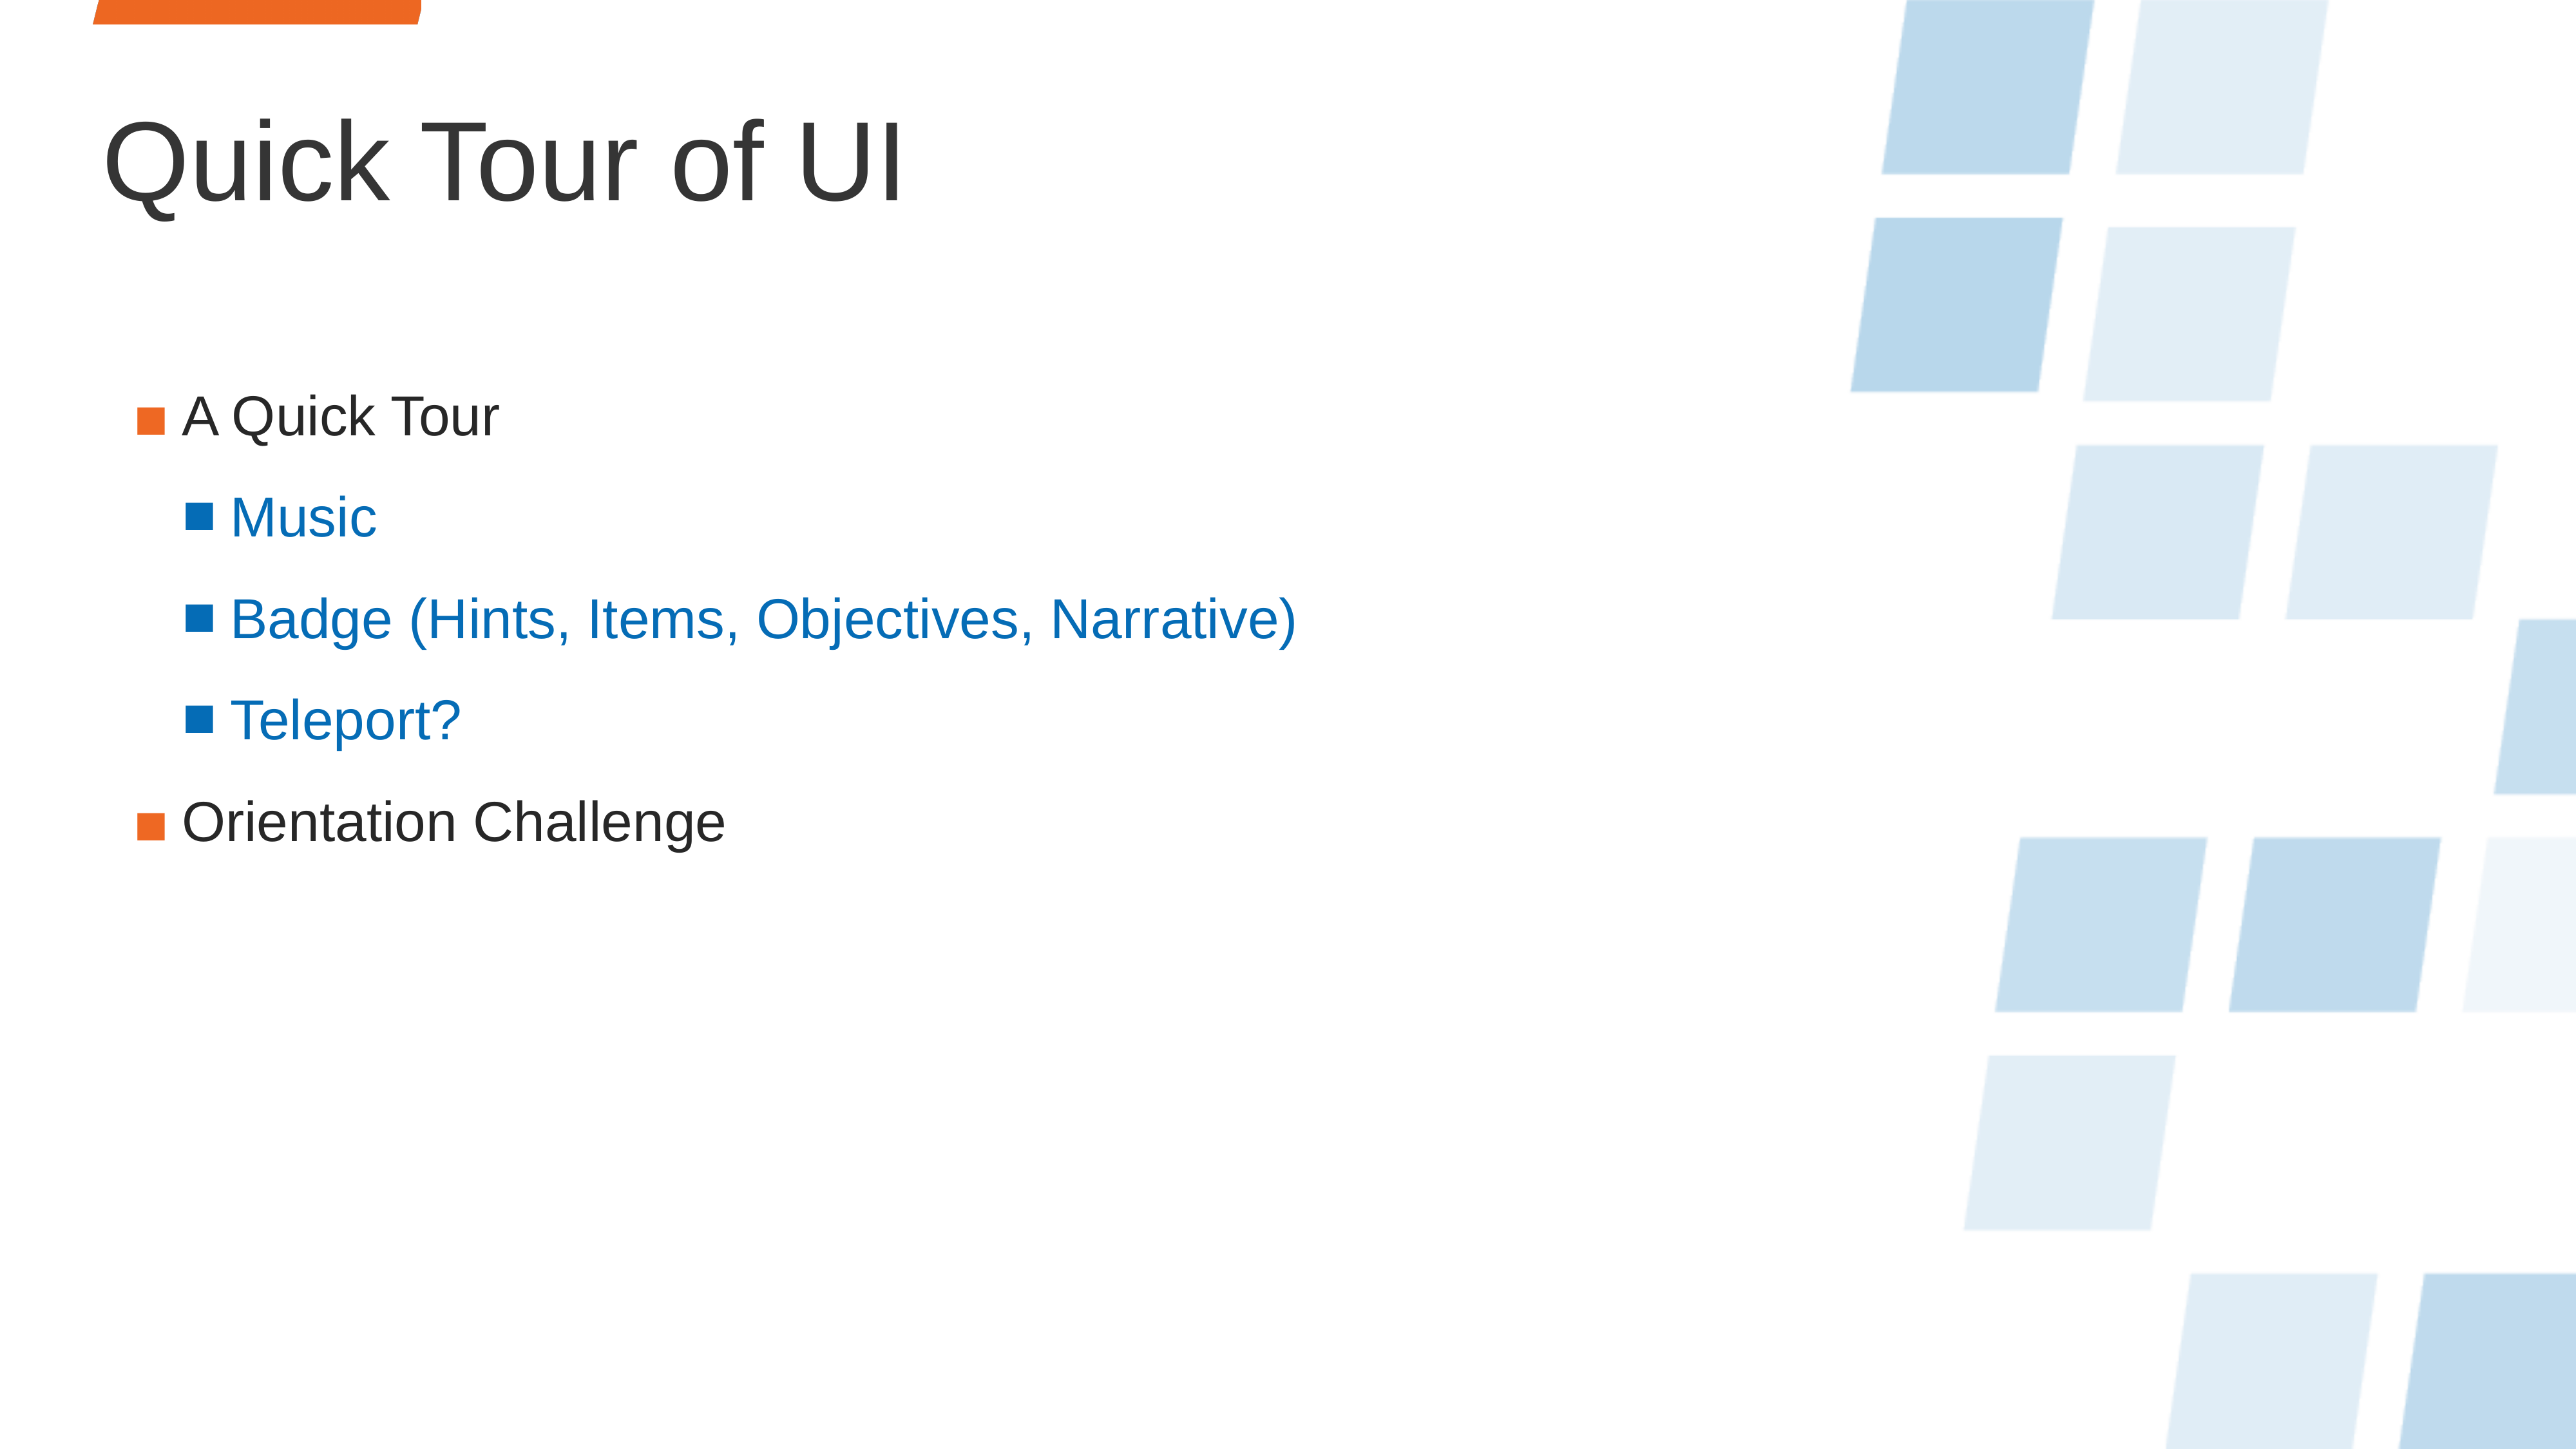

# Quick Tour of UI
A Quick Tour
Music
Badge (Hints, Items, Objectives, Narrative)
Teleport?
Orientation Challenge